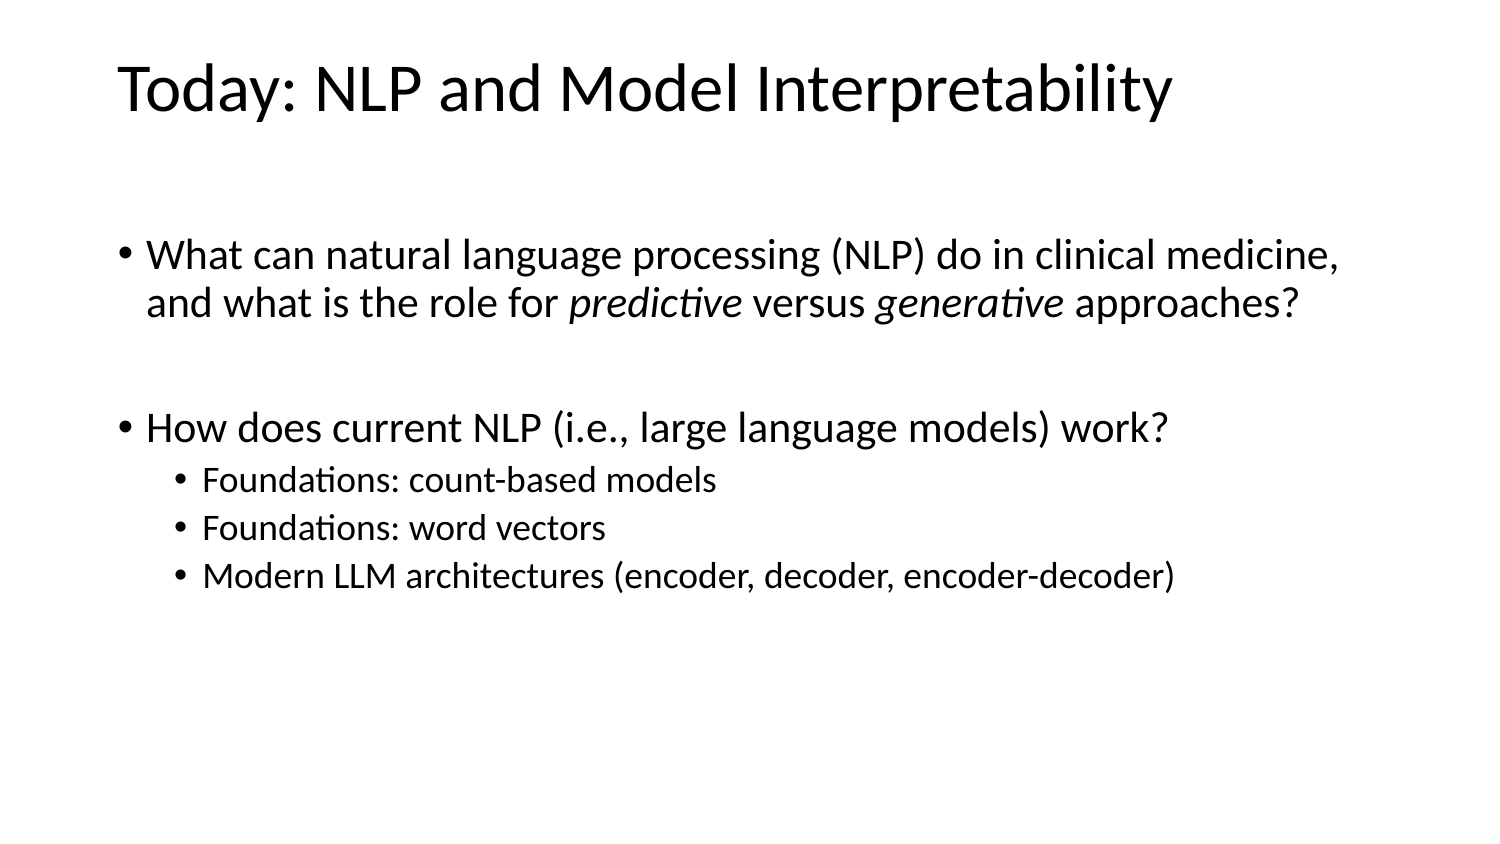

# Today: NLP and Model Interpretability
What can natural language processing (NLP) do in clinical medicine, and what is the role for predictive versus generative approaches?

How does current NLP (i.e., large language models) work?
Foundations: count-based models
Foundations: word vectors
Modern LLM architectures (encoder, decoder, encoder-decoder)